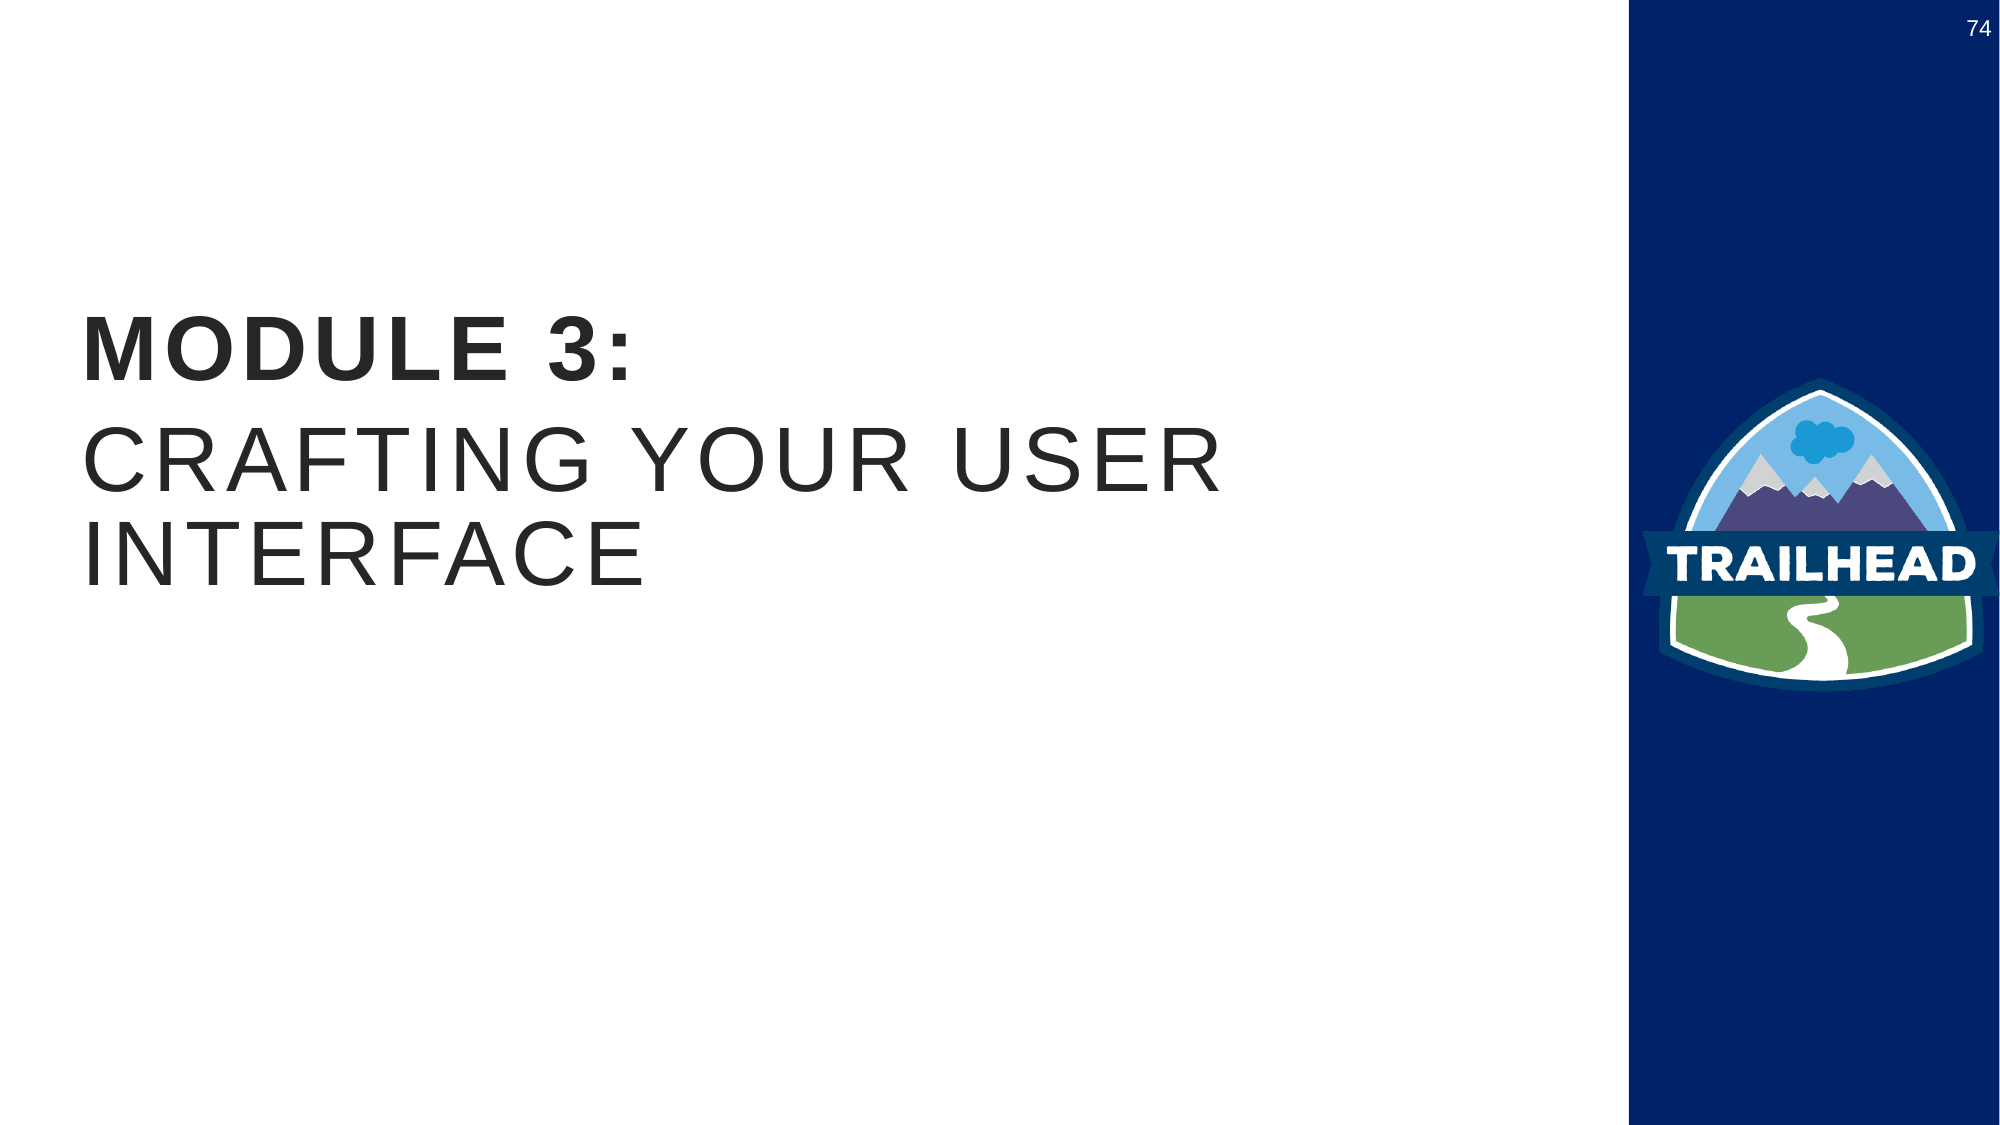

74
Module 3:
Crafting Your User Interface